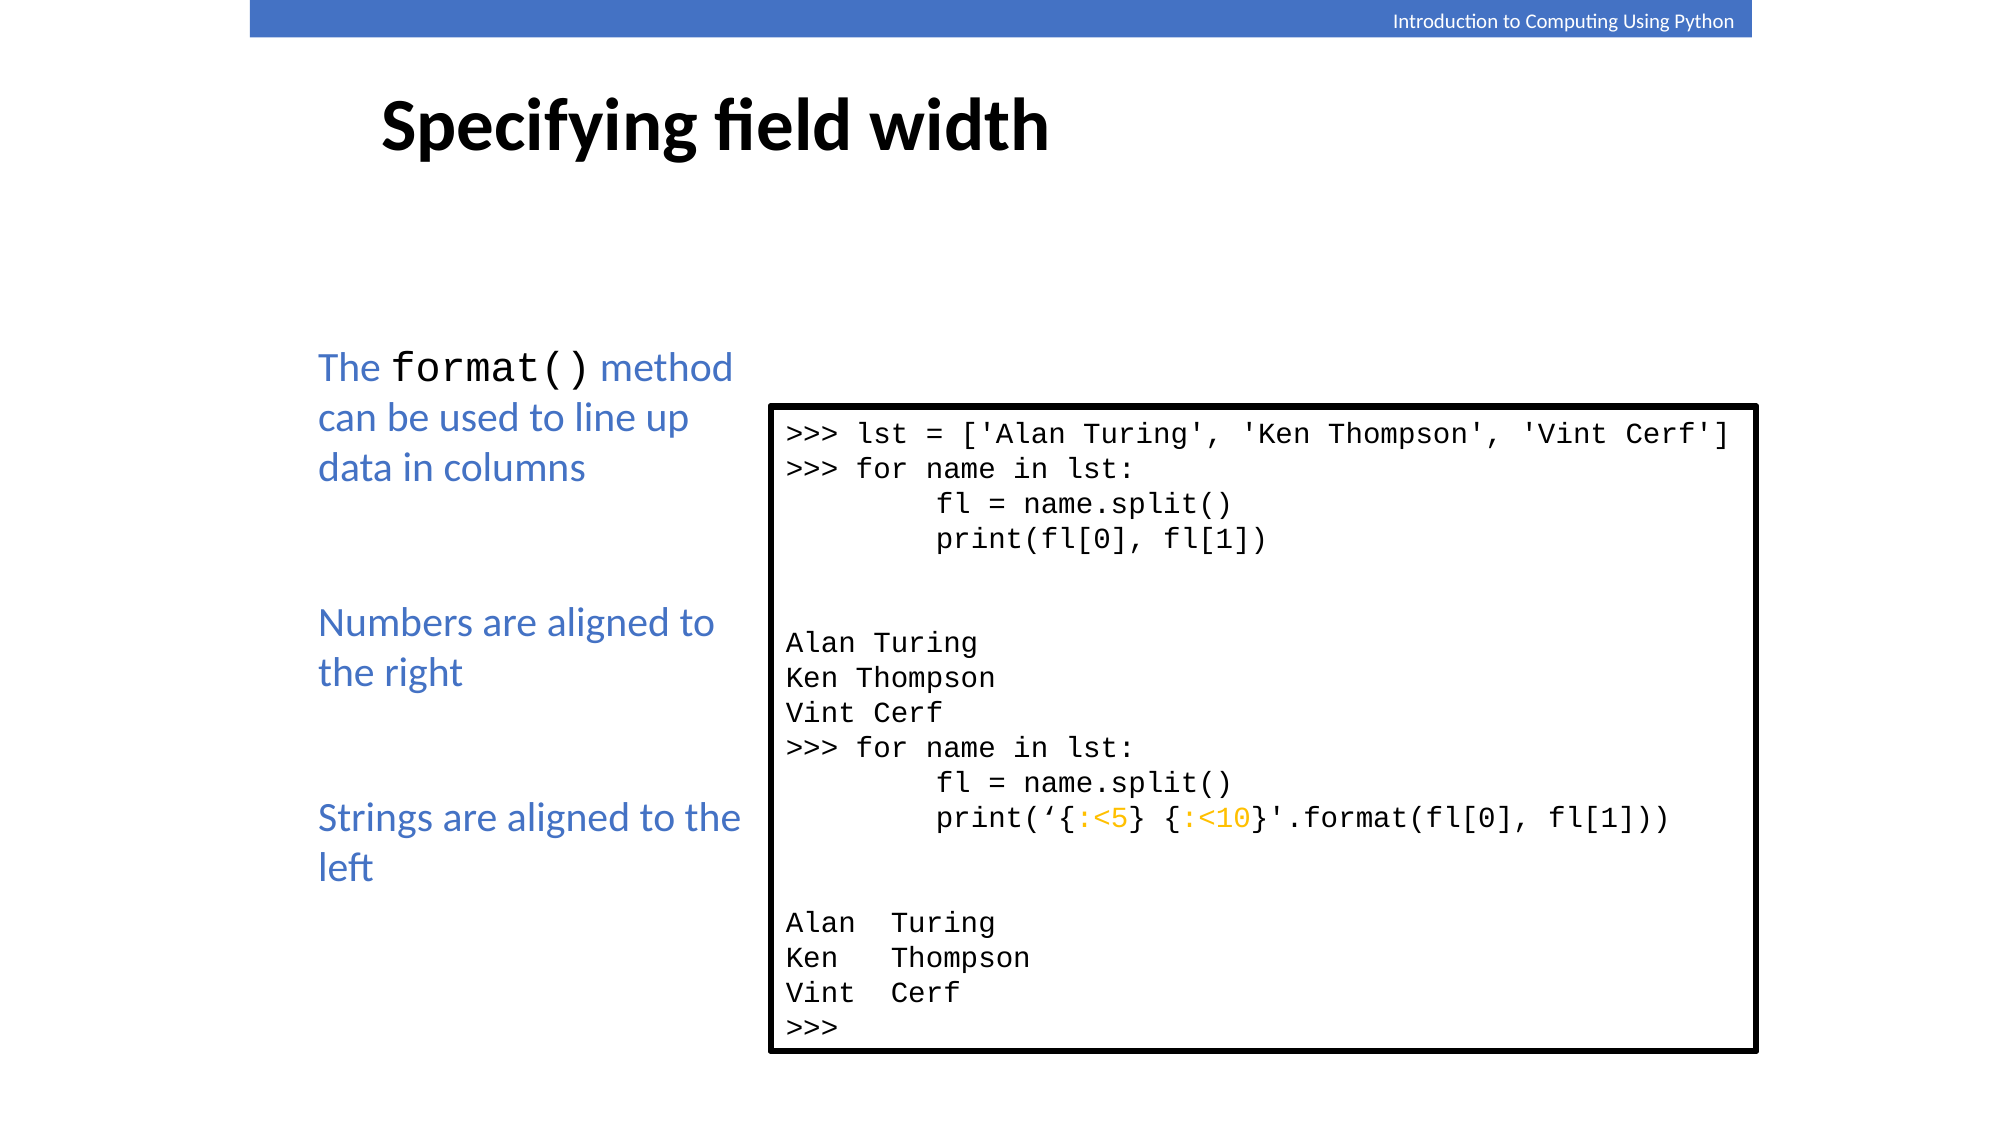

Specifying field width
Introduction to Computing Using Python
The format() method can be used to line up data in columns
>>> lst = ['Alan Turing', 'Ken Thompson', 'Vint Cerf']
>>> for name in lst:
	fl = name.split()
	print(fl[0], fl[1])

Alan Turing
Ken Thompson
Vint Cerf
>>> for name in lst:
	fl = name.split()
	print(‘{:<5} {:<10}'.format(fl[0], fl[1]))

Alan  Turing
Ken   Thompson
Vint  Cerf
>>>
>>> lst = ['Alan Turing', 'Ken Thompson', 'Vint Cerf']
>>> for name in lst:
	fl = name.split()
	print(fl[0], fl[1])

Alan Turing
Ken Thompson
Vint Cerf
>>>

Numbers are aligned to the right
Strings are aligned to the left